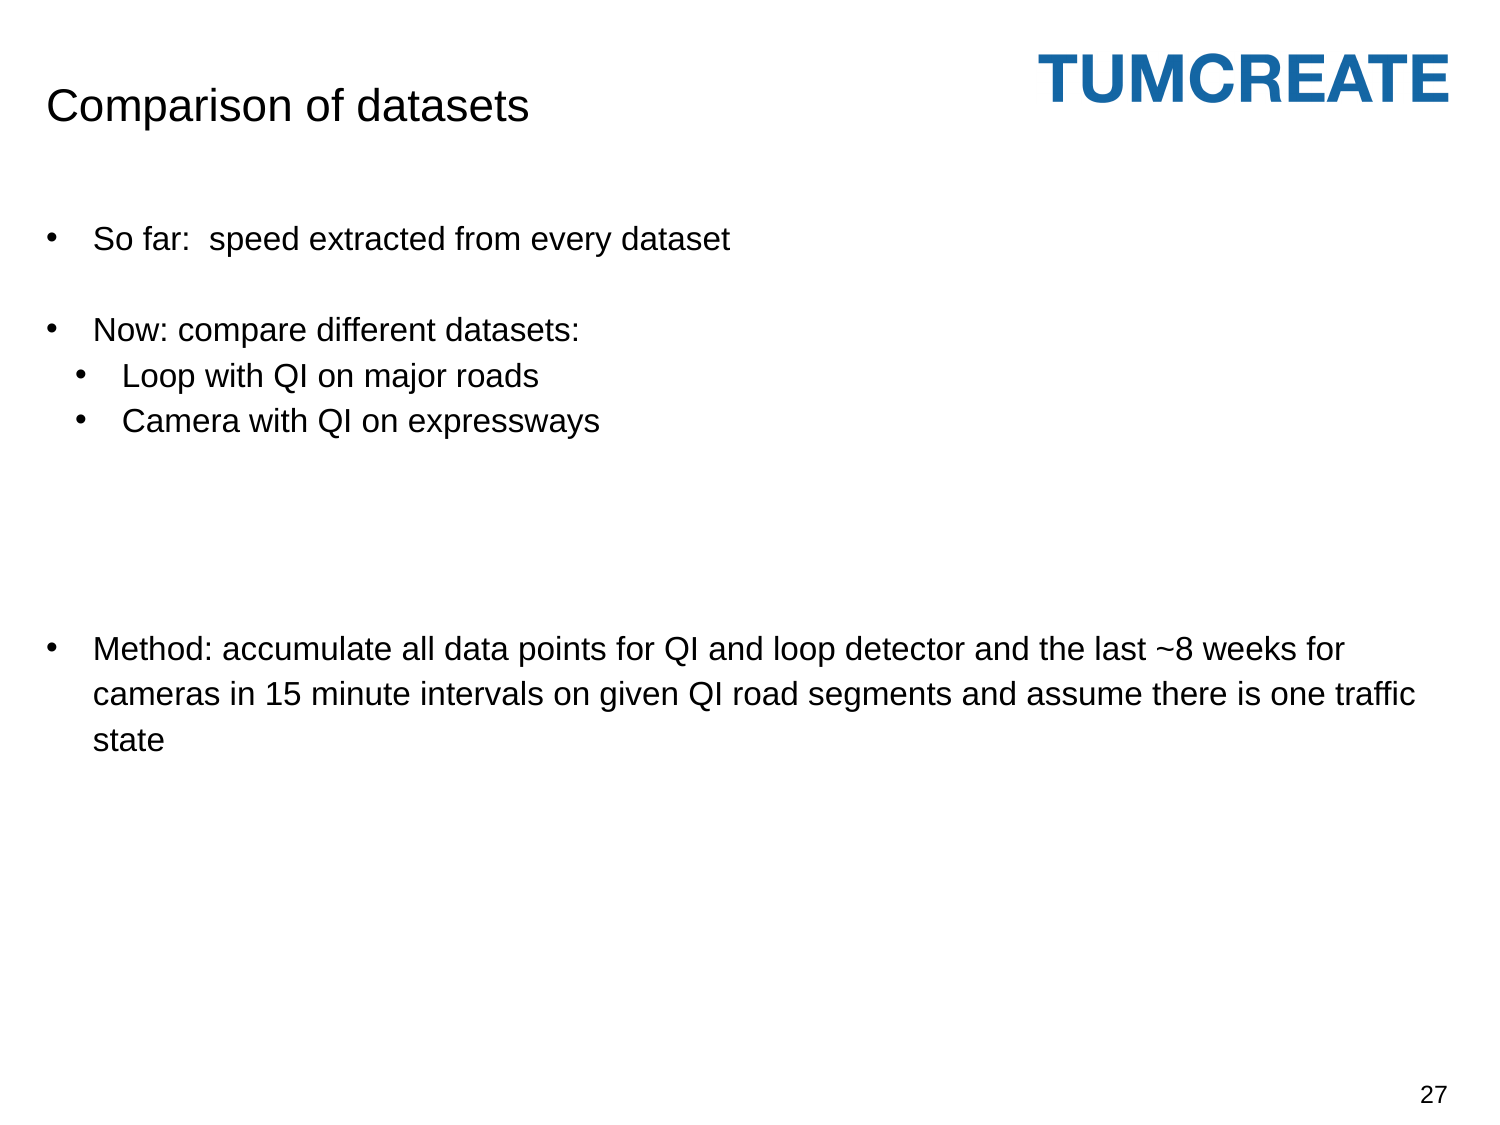

# Comparison of datasets
So far:  speed extracted from every dataset

Now: compare different datasets:
Loop with QI on major roads
Camera with QI on expressways

Method: accumulate all data points for QI and loop detector and the last ~8 weeks for cameras in 15 minute intervals on given QI road segments and assume there is one traffic state